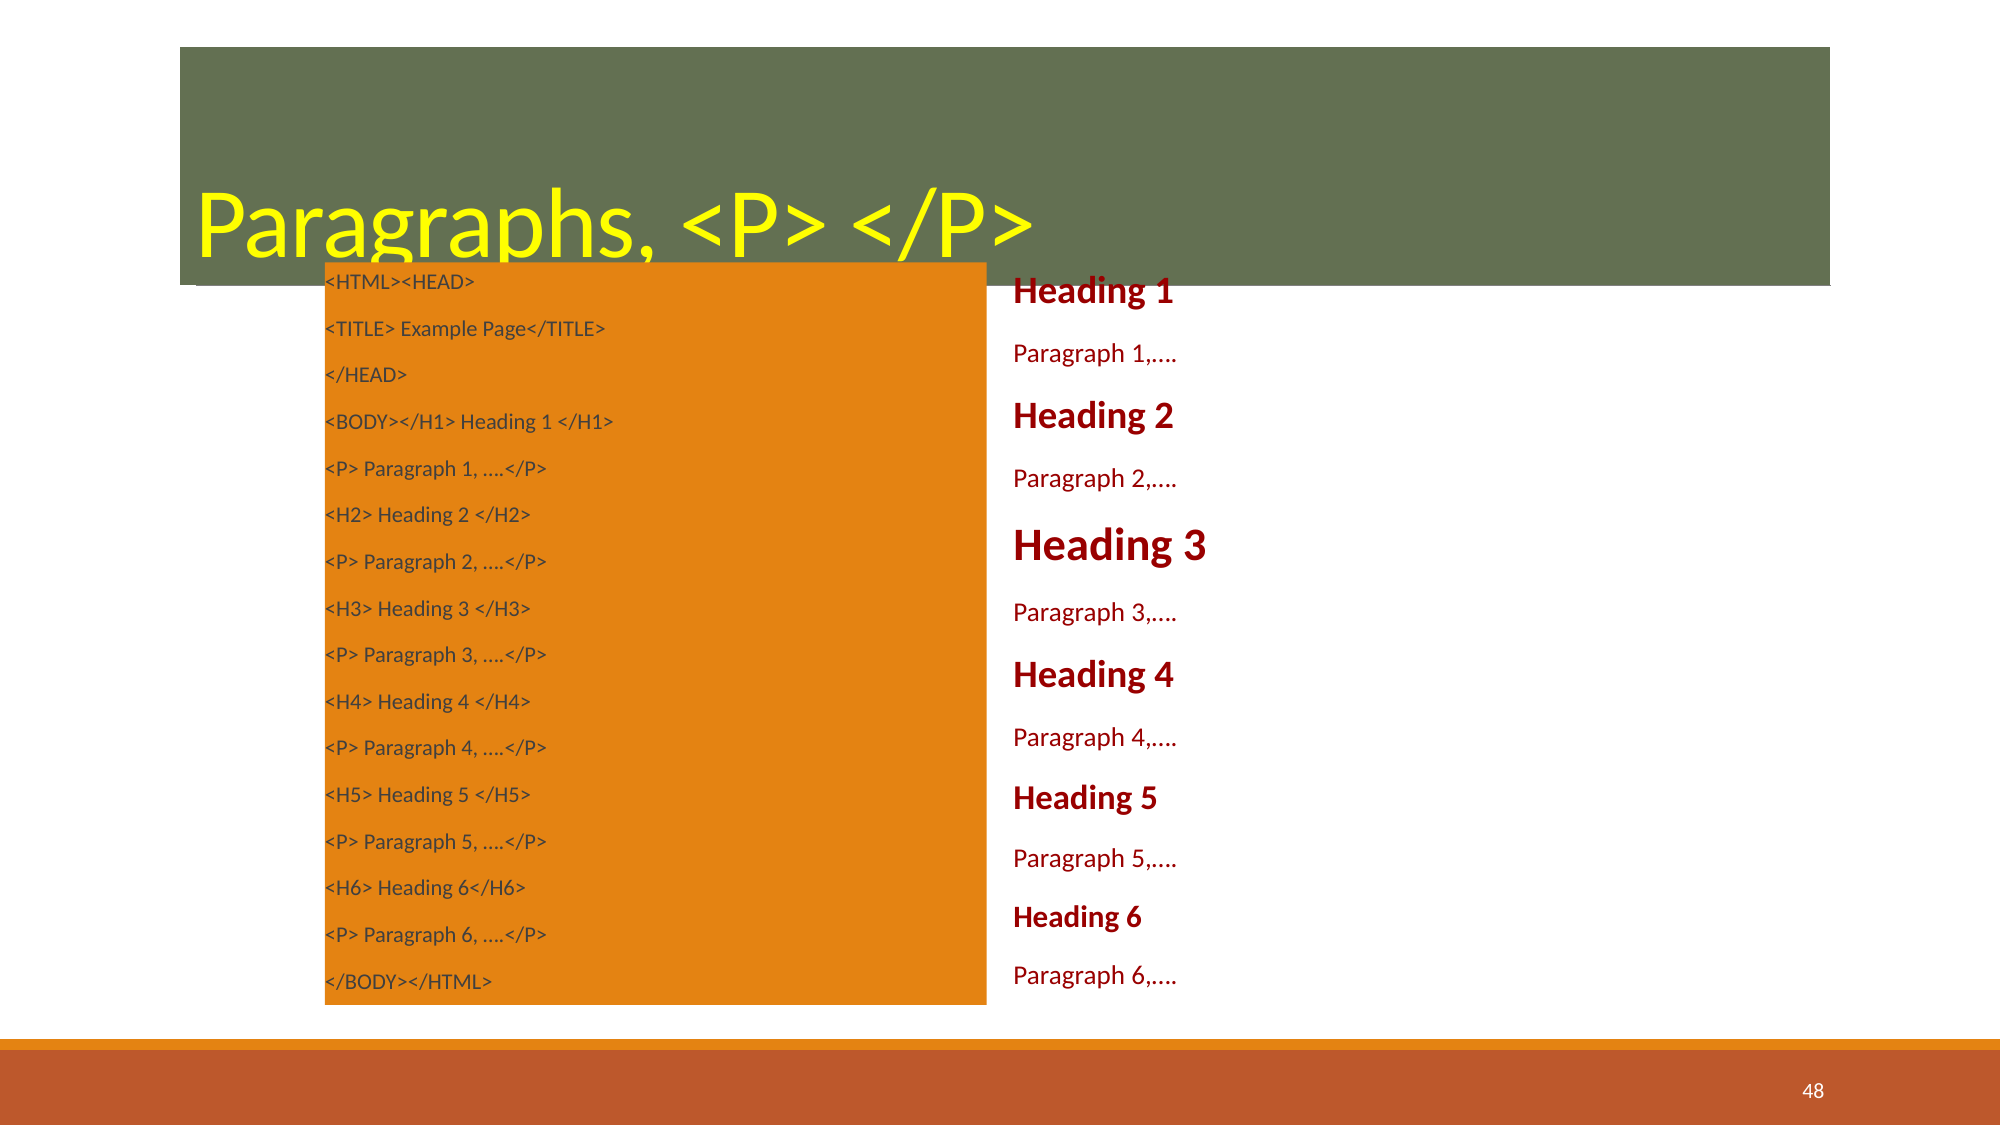

# Paragraphs, <P> </P>
<HTML><HEAD>
<TITLE> Example Page</TITLE>
</HEAD>
<BODY></H1> Heading 1 </H1>
<P> Paragraph 1, ….</P>
<H2> Heading 2 </H2>
<P> Paragraph 2, ….</P>
<H3> Heading 3 </H3>
<P> Paragraph 3, ….</P>
<H4> Heading 4 </H4>
<P> Paragraph 4, ….</P>
<H5> Heading 5 </H5>
<P> Paragraph 5, ….</P>
<H6> Heading 6</H6>
<P> Paragraph 6, ….</P>
</BODY></HTML>

Heading 1
Paragraph 1,….
Heading 2
Paragraph 2,….
Heading 3
Paragraph 3,….
Heading 4
Paragraph 4,….
Heading 5
Paragraph 5,….
Heading 6
Paragraph 6,….

48